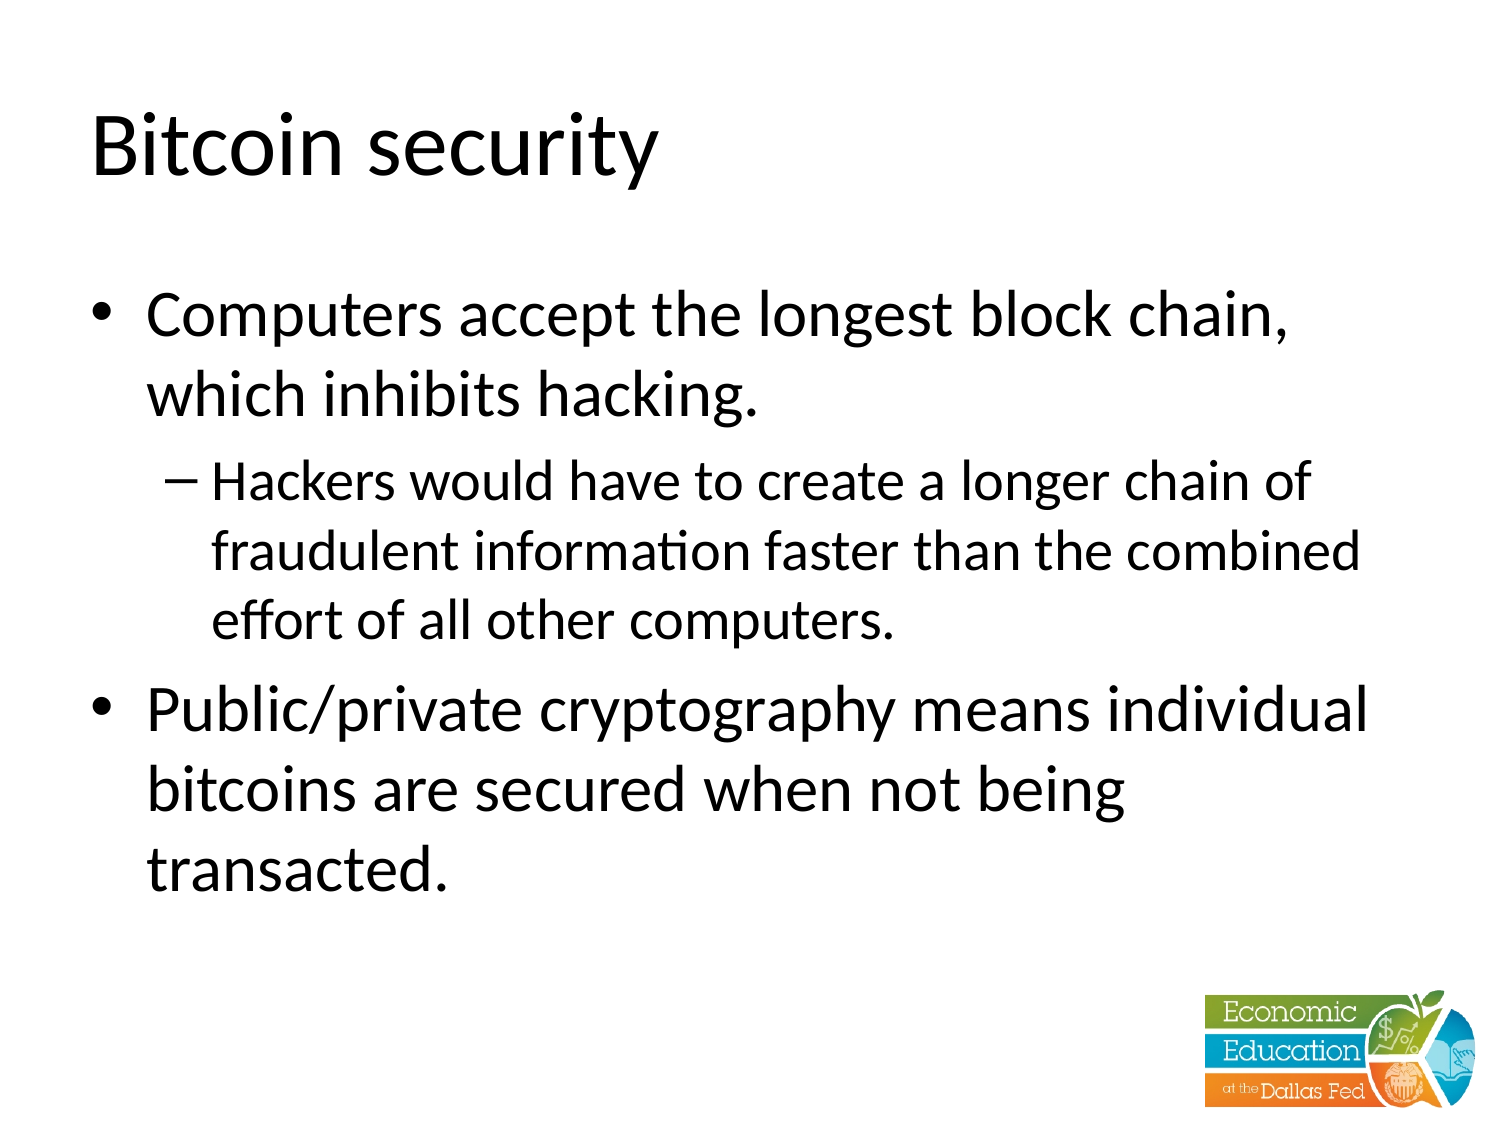

# Bitcoin security
Computers accept the longest block chain, which inhibits hacking.
Hackers would have to create a longer chain of fraudulent information faster than the combined effort of all other computers.
Public/private cryptography means individual bitcoins are secured when not being transacted.